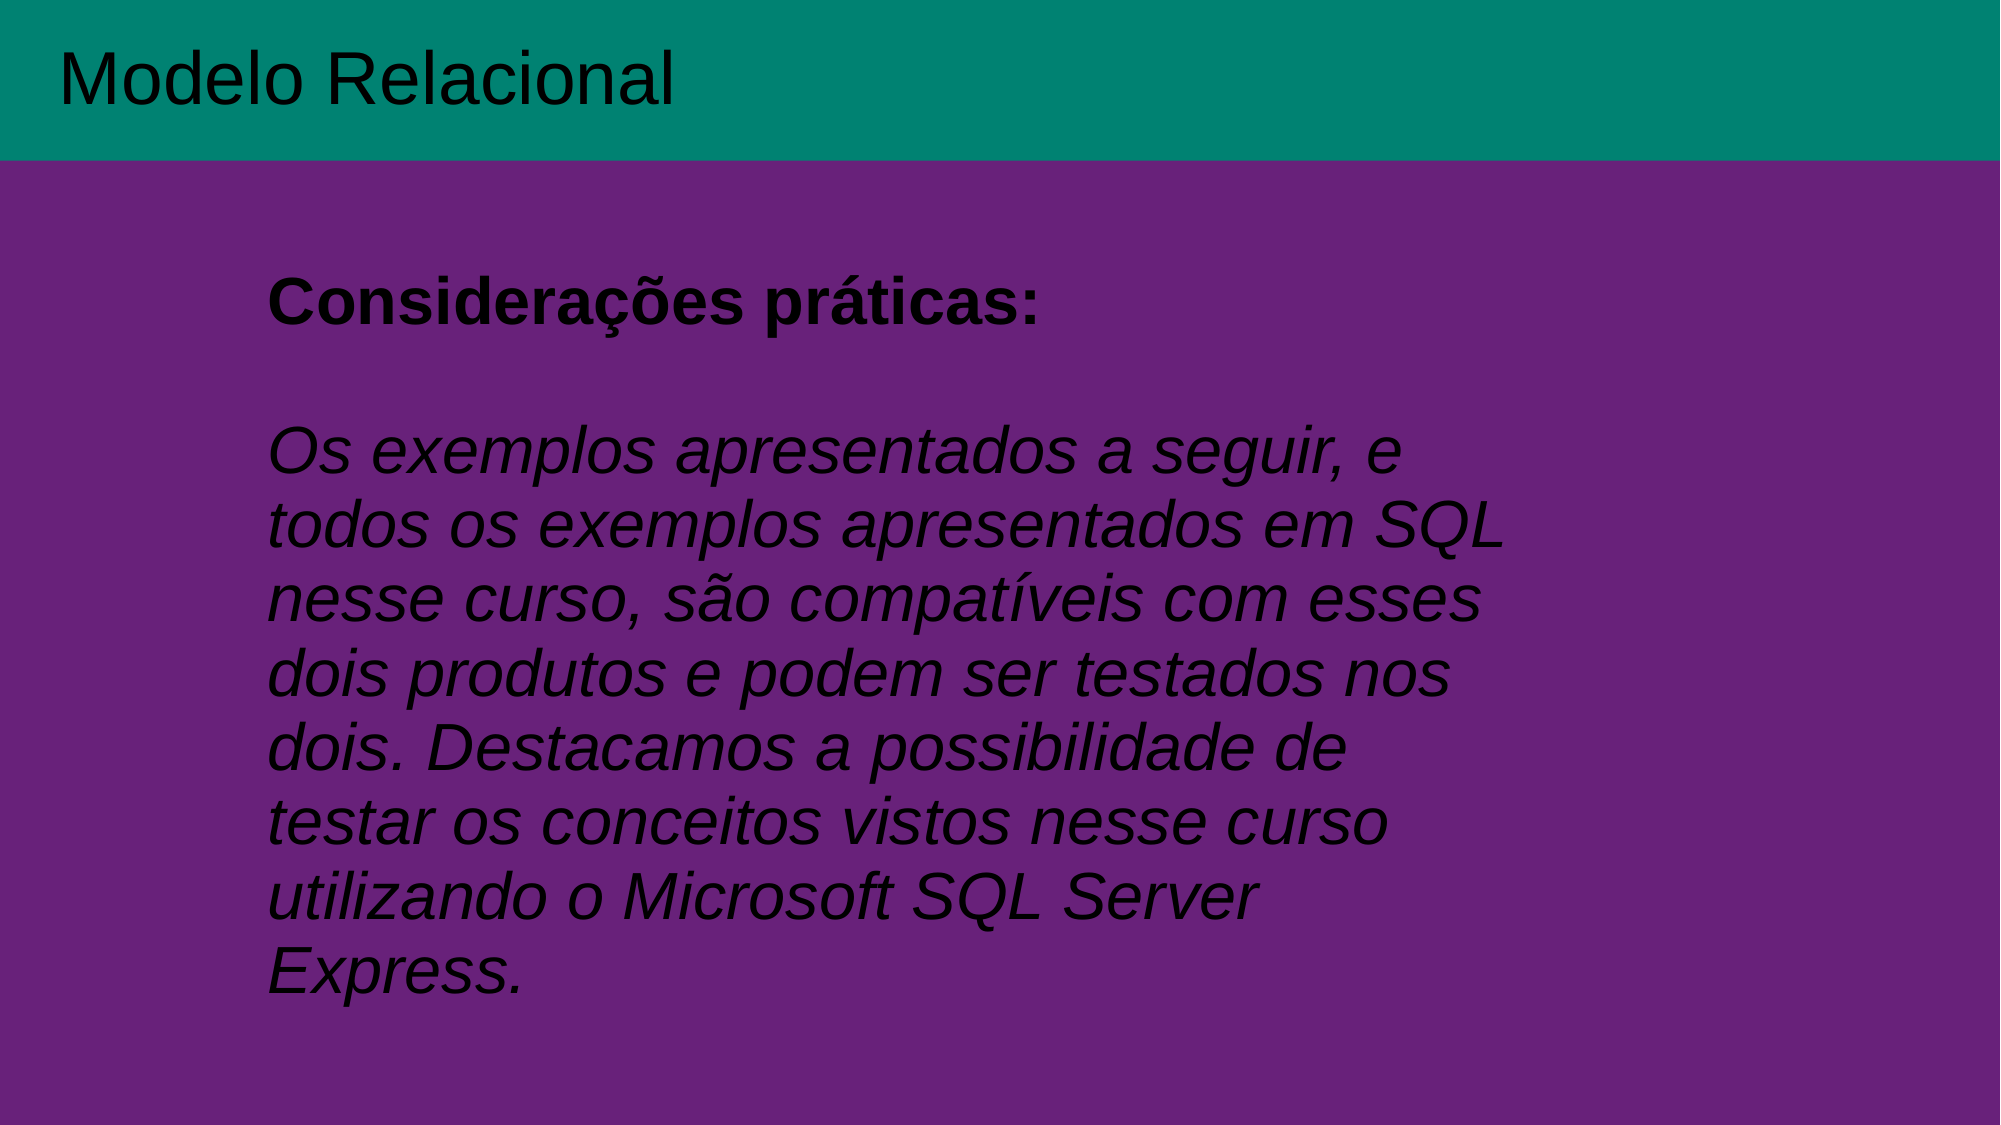

Modelo Relacional
Considerações práticas:
Os exemplos apresentados a seguir, e todos os exemplos apresentados em SQL nesse curso, são compatíveis com esses dois produtos e podem ser testados nos dois. Destacamos a possibilidade de testar os conceitos vistos nesse curso utilizando o Microsoft SQL Server Express.